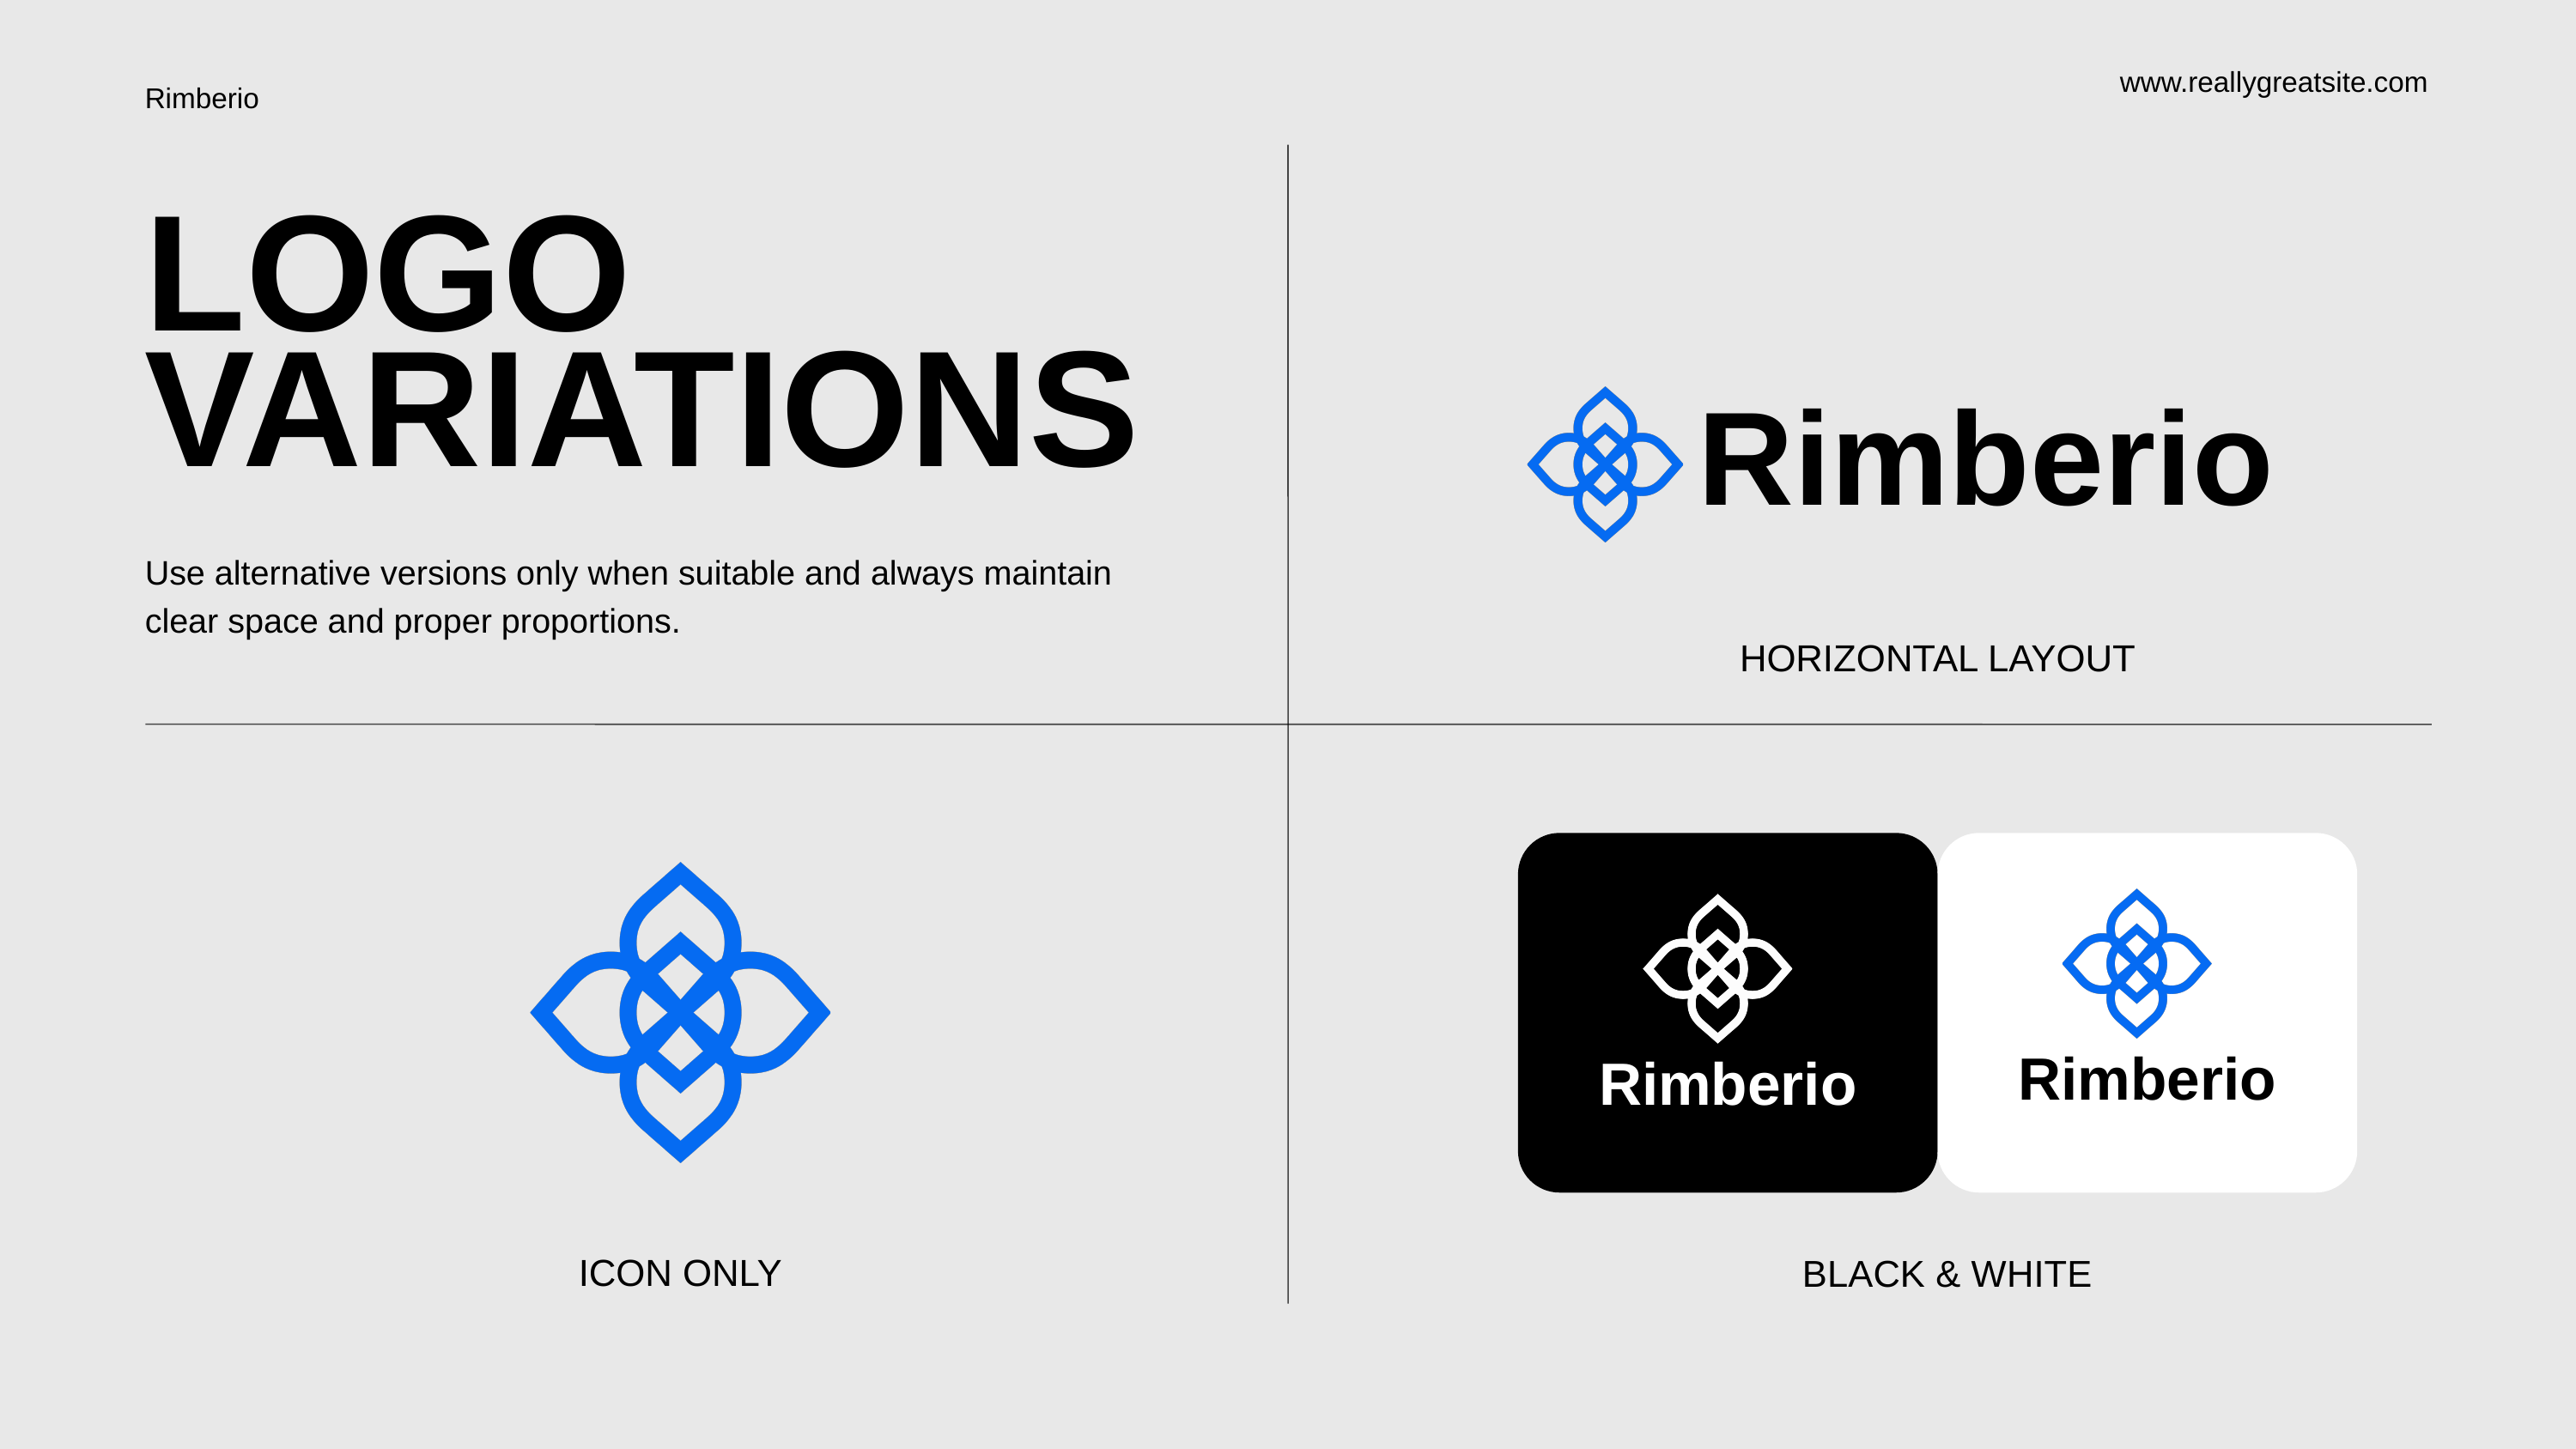

www.reallygreatsite.com
Rimberio

LOGO VARIATIONS
Rimberio

Use alternative versions only when suitable and always maintain clear space and proper proportions.
HORIZONTAL LAYOUT

Rimberio
Rimberio
ICON ONLY
BLACK & WHITE